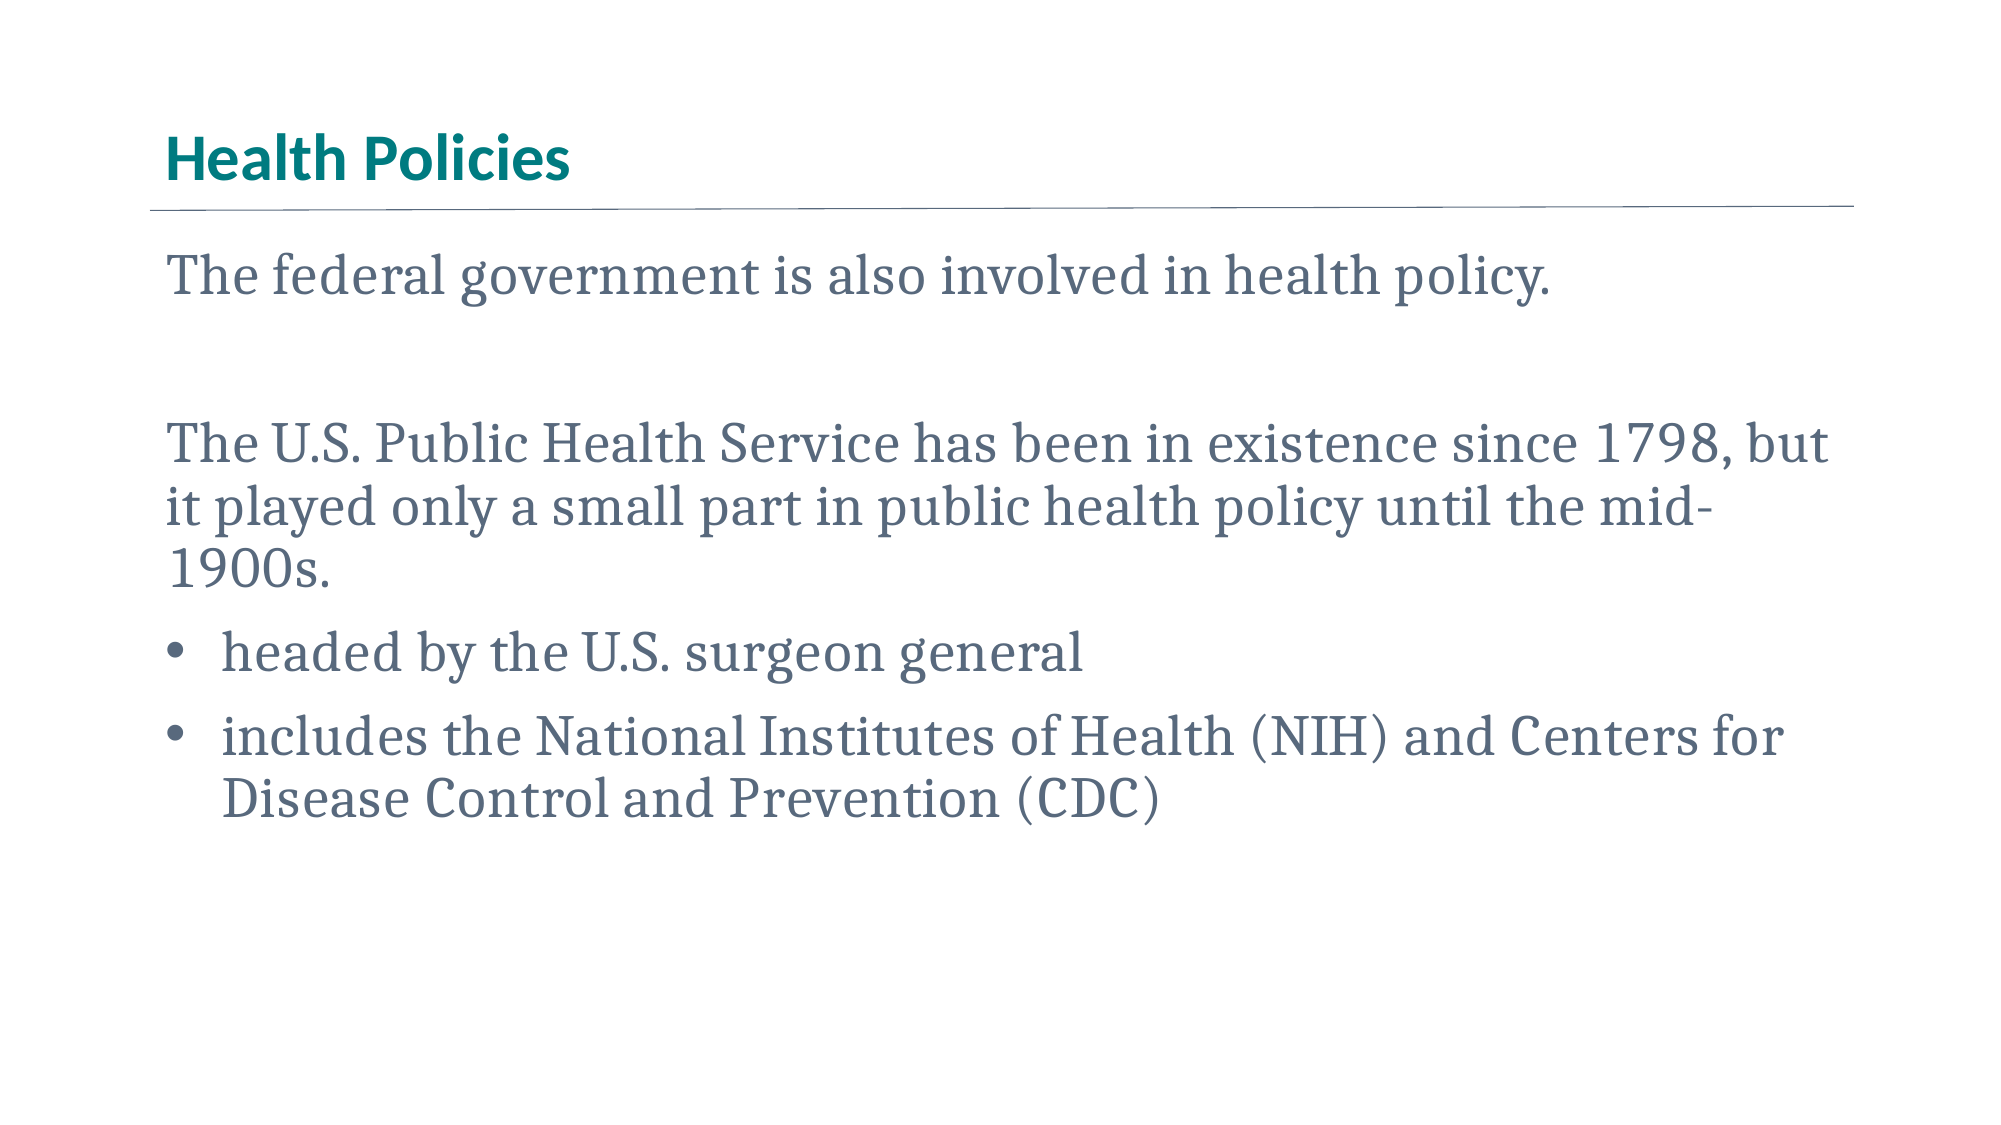

# Health Policies
The federal government is also involved in health policy.

The U.S. Public Health Service has been in existence since 1798, but it played only a small part in public health policy until the mid-1900s.
headed by the U.S. surgeon general
includes the National Institutes of Health (NIH) and Centers for Disease Control and Prevention (CDC)